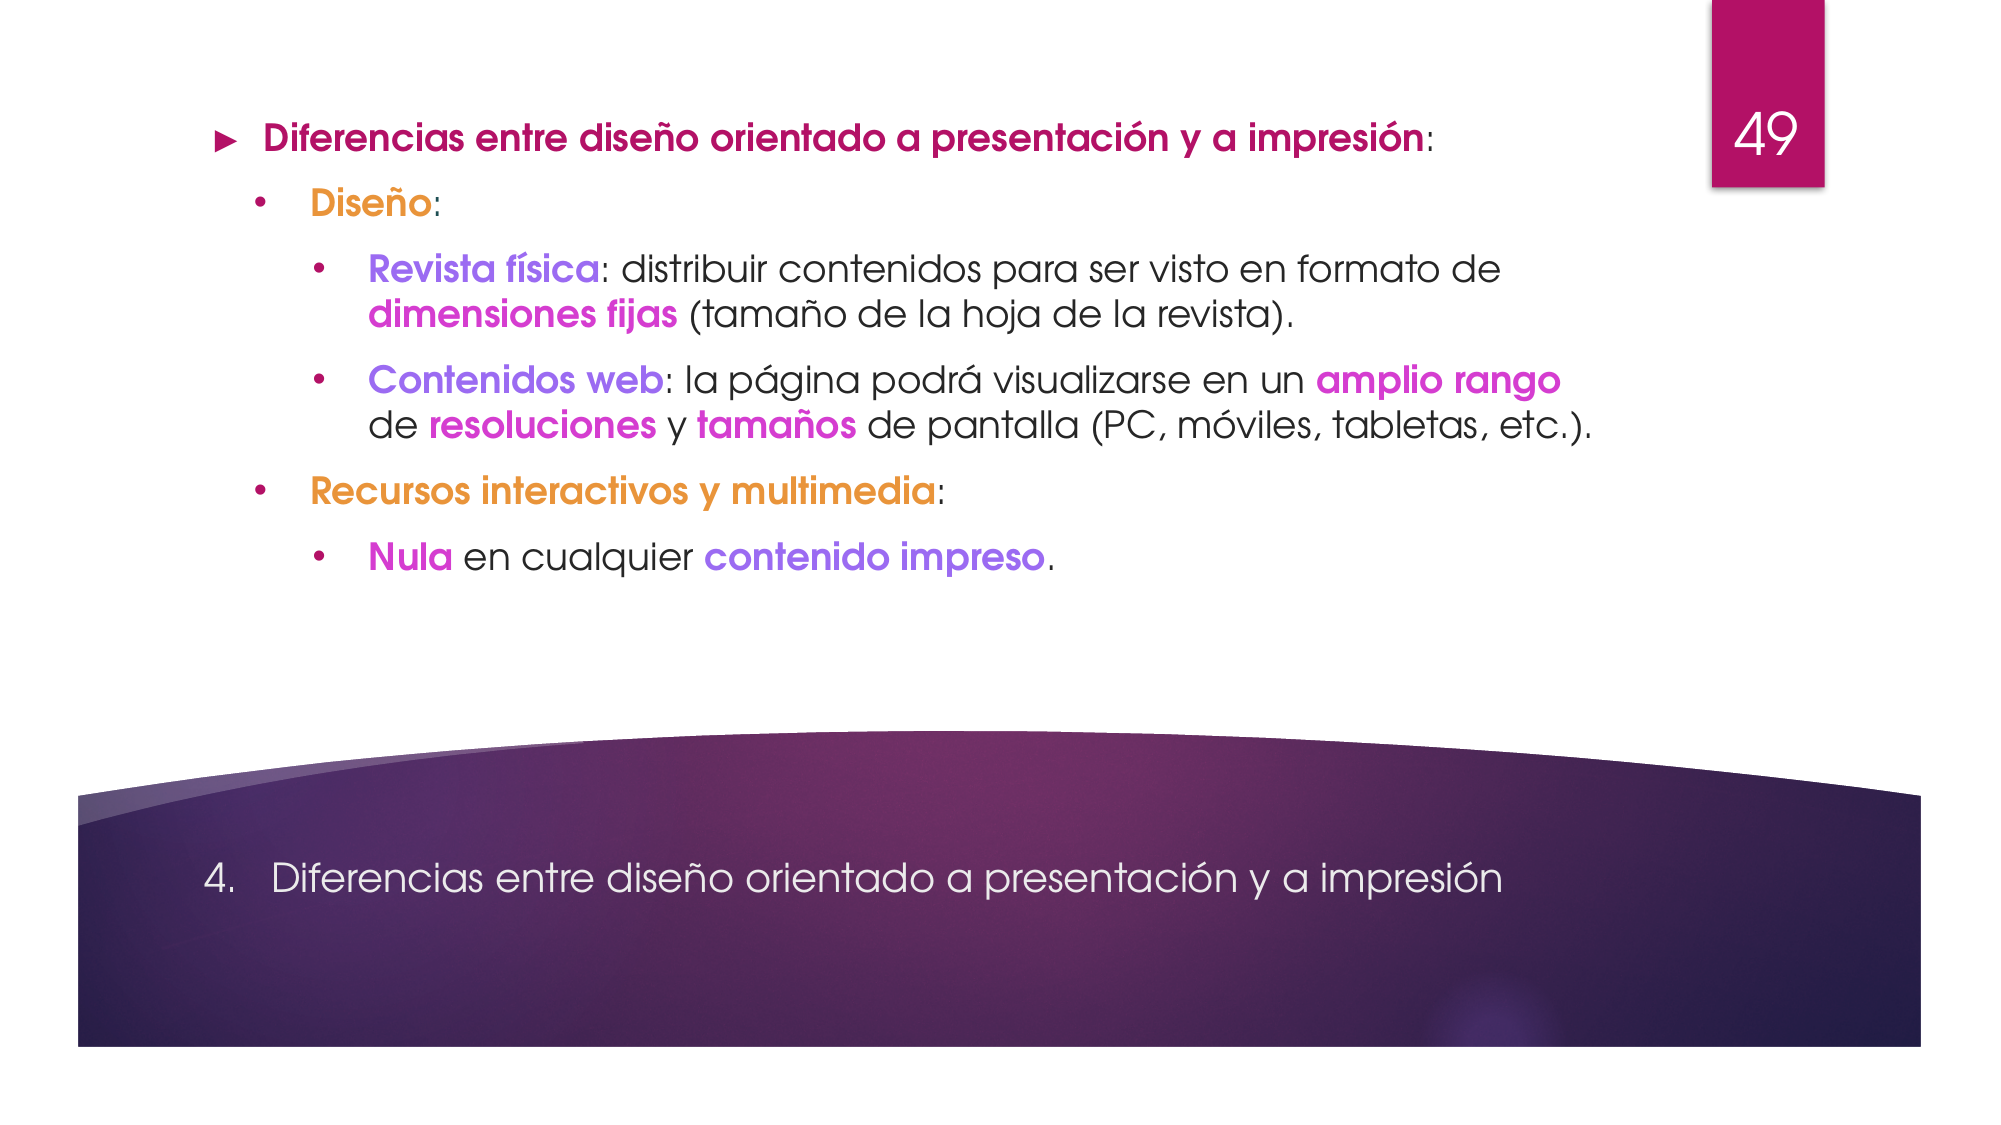

49
Diferencias entre diseño orientado a presentación y a impresión:
Diseño:
Revista física: distribuir contenidos para ser visto en formato de dimensiones fijas (tamaño de la hoja de la revista).
Contenidos web: la página podrá visualizarse en un amplio rango de resoluciones y tamaños de pantalla (PC, móviles, tabletas, etc.).
Recursos interactivos y multimedia:
Nula en cualquier contenido impreso.
# Diferencias entre diseño orientado a presentación y a impresión